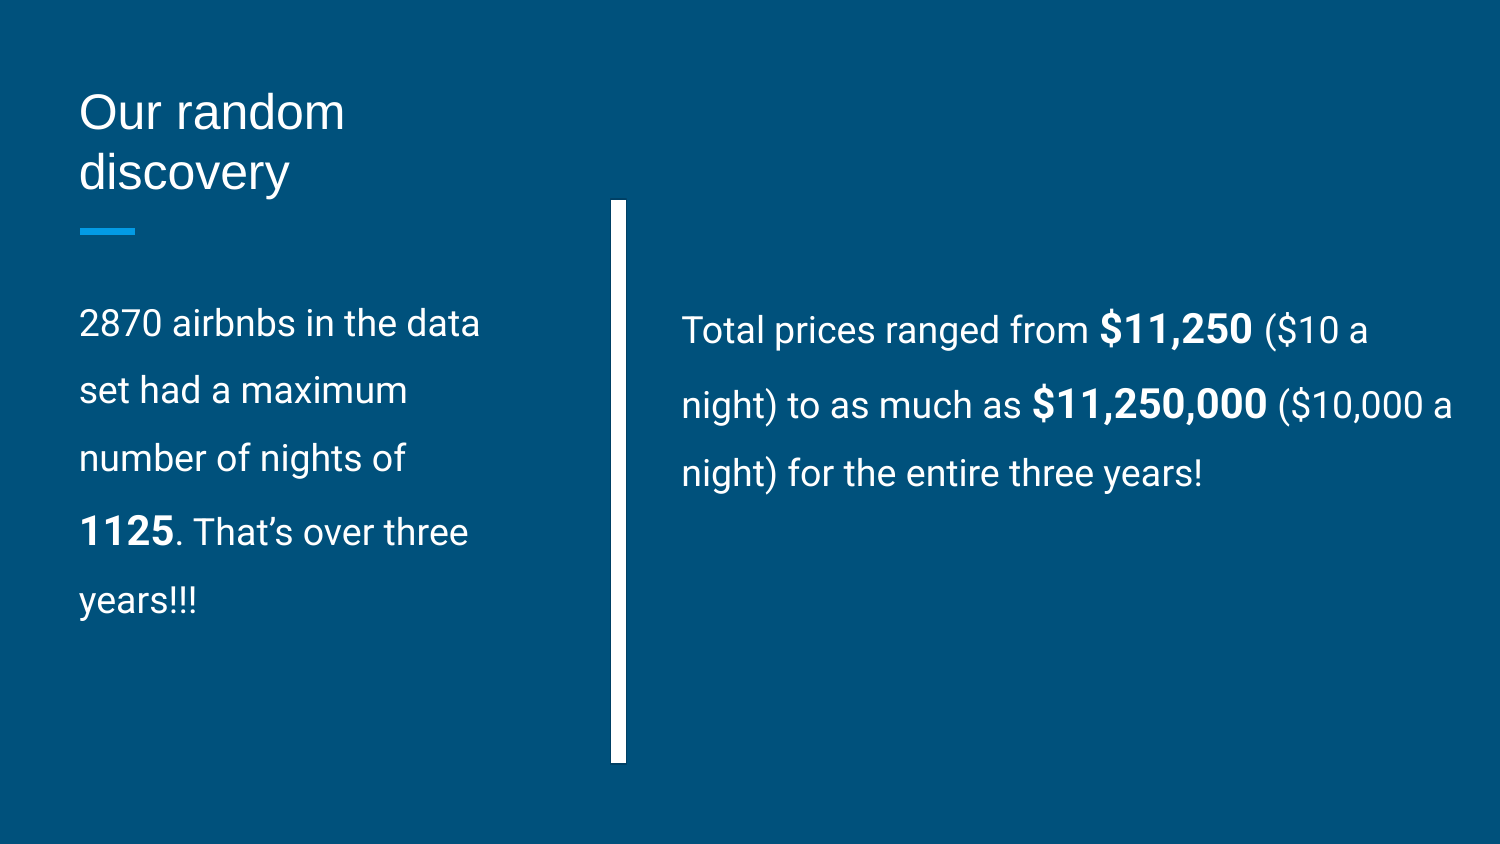

# Our random discovery

2870 airbnbs in the data set had a maximum number of nights of 1125. That’s over three years!!!
Total prices ranged from $11,250 ($10 a night) to as much as $11,250,000 ($10,000 a night) for the entire three years!